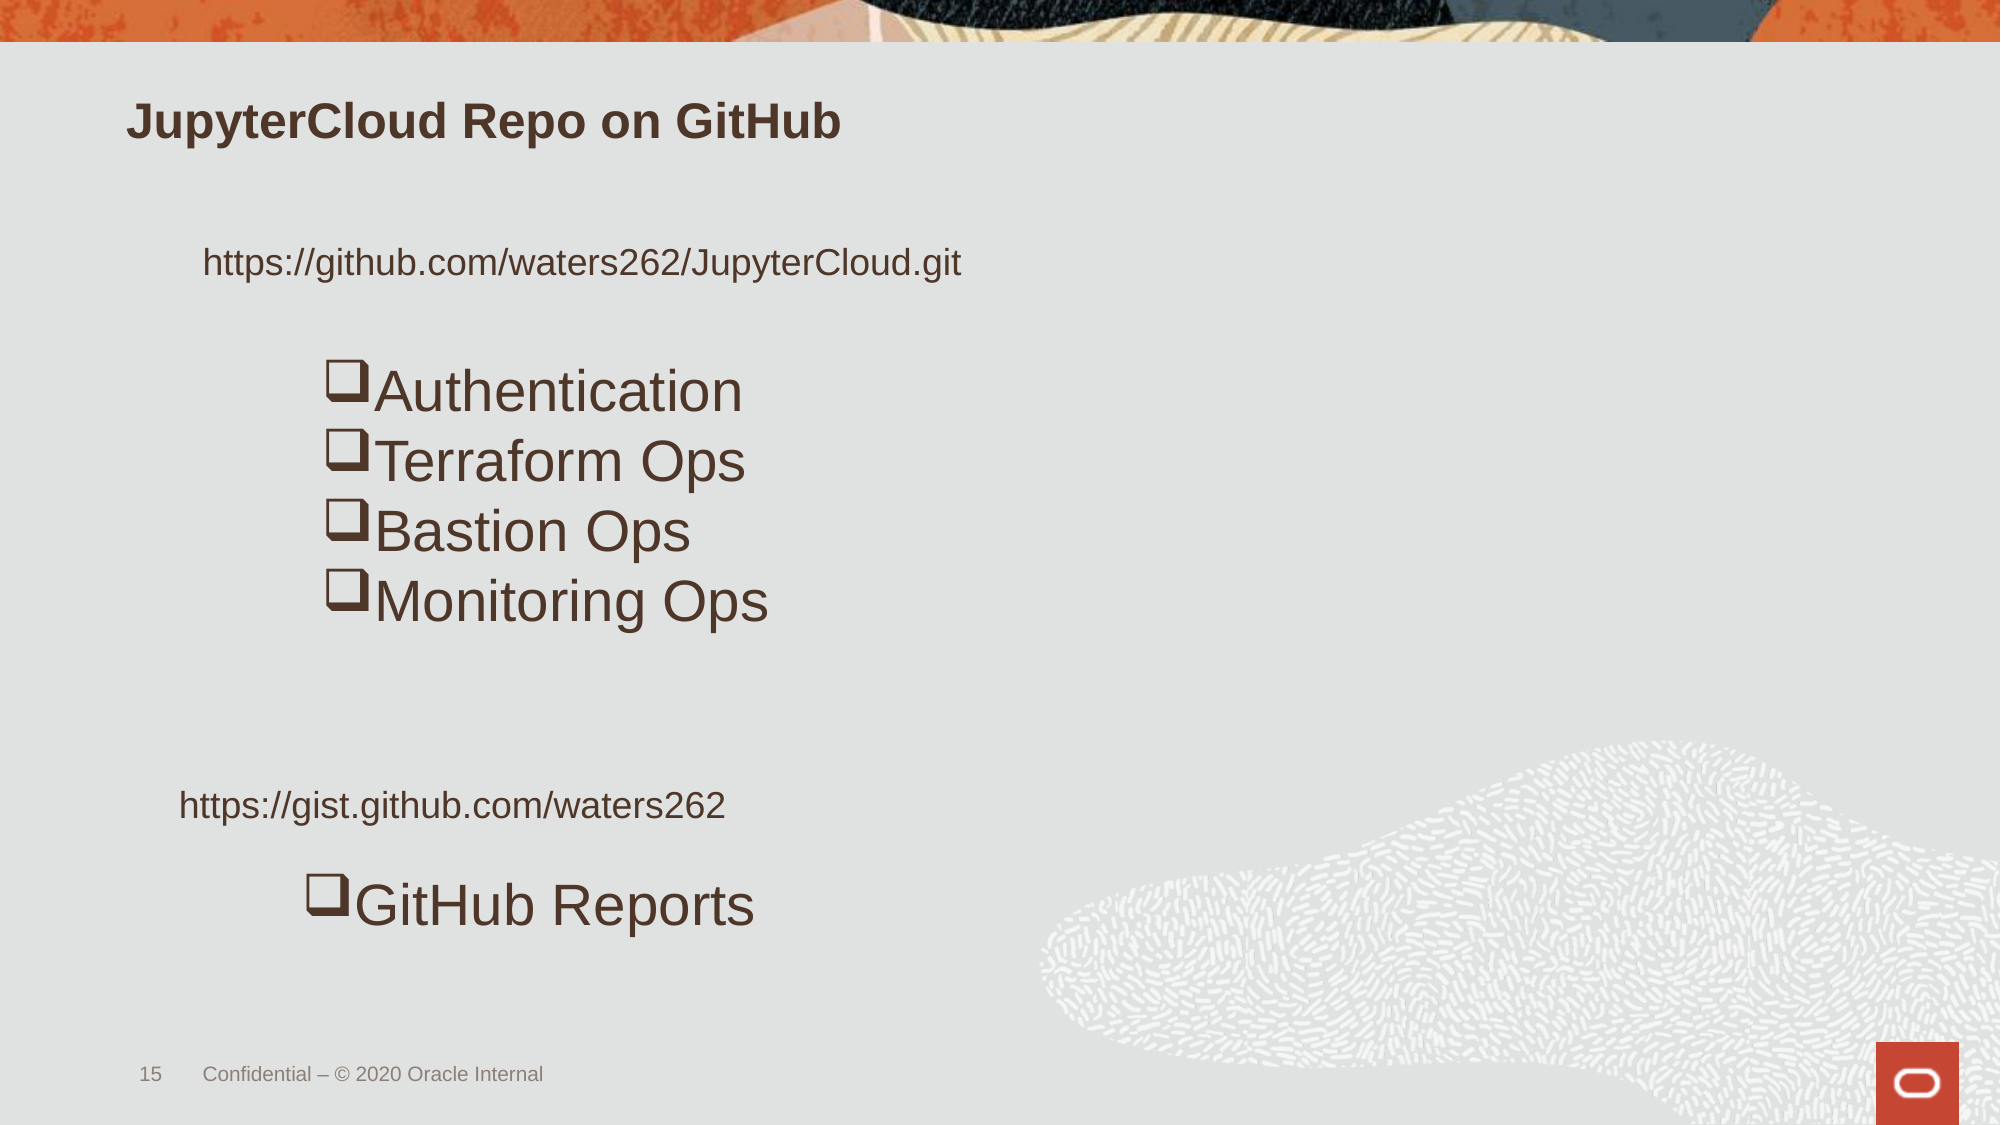

# JupyterCloud Repo on GitHub
https://github.com/waters262/JupyterCloud.git
Authentication
Terraform Ops
Bastion Ops
Monitoring Ops

https://gist.github.com/waters262
GitHub Reports

15
Confidential – © 2020 Oracle Internal